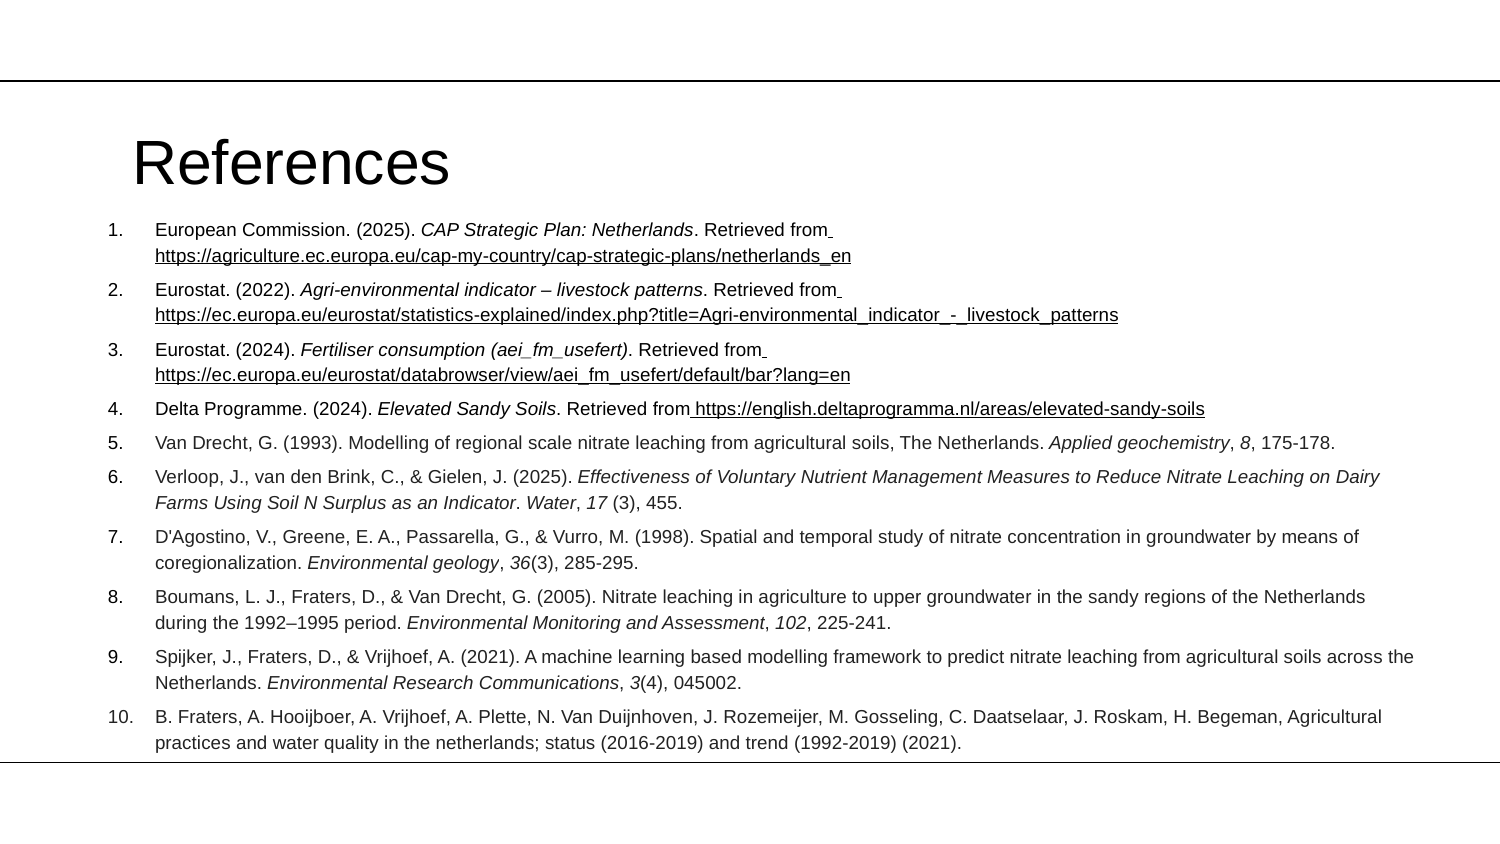

# References
European Commission. (2025). CAP Strategic Plan: Netherlands. Retrieved from https://agriculture.ec.europa.eu/cap-my-country/cap-strategic-plans/netherlands_en
Eurostat. (2022). Agri-environmental indicator – livestock patterns. Retrieved from https://ec.europa.eu/eurostat/statistics-explained/index.php?title=Agri-environmental_indicator_-_livestock_patterns
Eurostat. (2024). Fertiliser consumption (aei_fm_usefert). Retrieved from https://ec.europa.eu/eurostat/databrowser/view/aei_fm_usefert/default/bar?lang=en
Delta Programme. (2024). Elevated Sandy Soils. Retrieved from https://english.deltaprogramma.nl/areas/elevated-sandy-soils
Van Drecht, G. (1993). Modelling of regional scale nitrate leaching from agricultural soils, The Netherlands. Applied geochemistry, 8, 175-178.
Verloop, J., van den Brink, C., & Gielen, J. (2025). Effectiveness of Voluntary Nutrient Management Measures to Reduce Nitrate Leaching on Dairy Farms Using Soil N Surplus as an Indicator. Water, 17 (3), 455.
D'Agostino, V., Greene, E. A., Passarella, G., & Vurro, M. (1998). Spatial and temporal study of nitrate concentration in groundwater by means of coregionalization. Environmental geology, 36(3), 285-295.
Boumans, L. J., Fraters, D., & Van Drecht, G. (2005). Nitrate leaching in agriculture to upper groundwater in the sandy regions of the Netherlands during the 1992–1995 period. Environmental Monitoring and Assessment, 102, 225-241.
Spijker, J., Fraters, D., & Vrijhoef, A. (2021). A machine learning based modelling framework to predict nitrate leaching from agricultural soils across the Netherlands. Environmental Research Communications, 3(4), 045002.
B. Fraters, A. Hooijboer, A. Vrijhoef, A. Plette, N. Van Duijnhoven, J. Rozemeijer, M. Gosseling, C. Daatselaar, J. Roskam, H. Begeman, Agricultural practices and water quality in the netherlands; status (2016-2019) and trend (1992-2019) (2021).